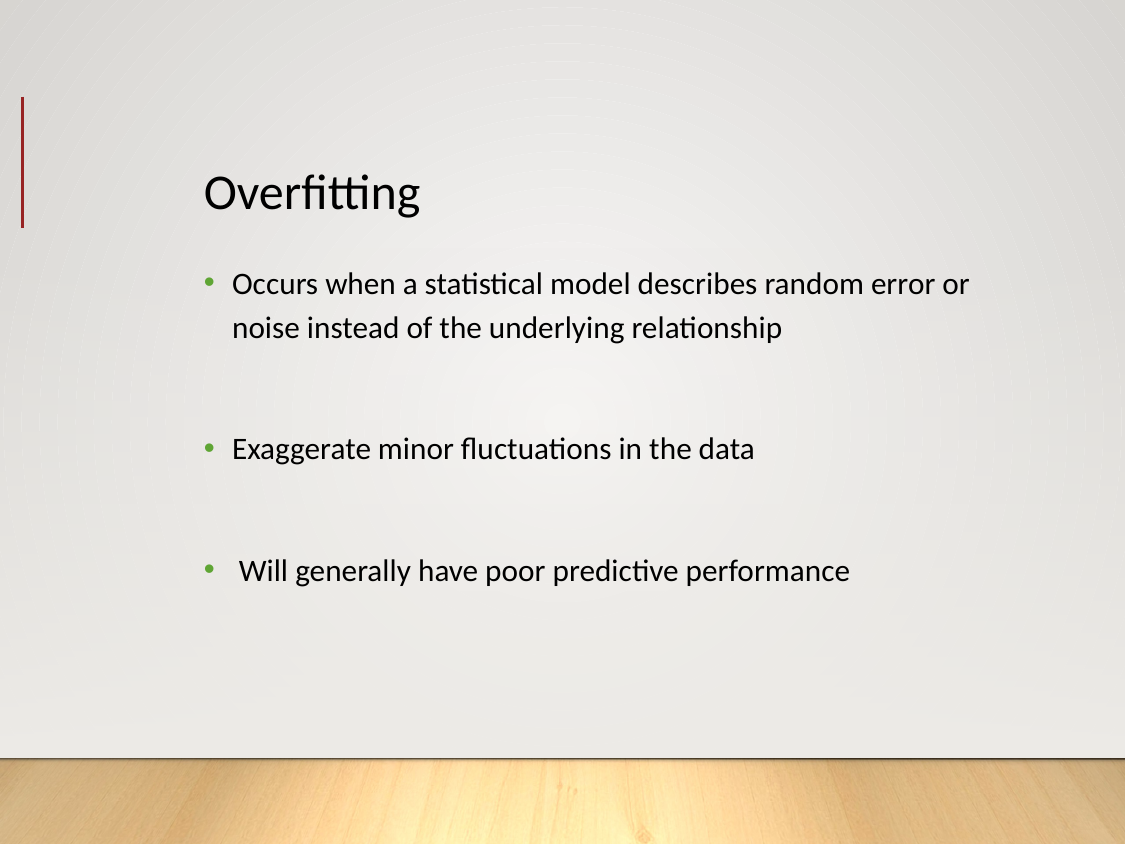

# Overfitting
Occurs when a statistical model describes random error or noise instead of the underlying relationship

Exaggerate minor fluctuations in the data

 Will generally have poor predictive performance